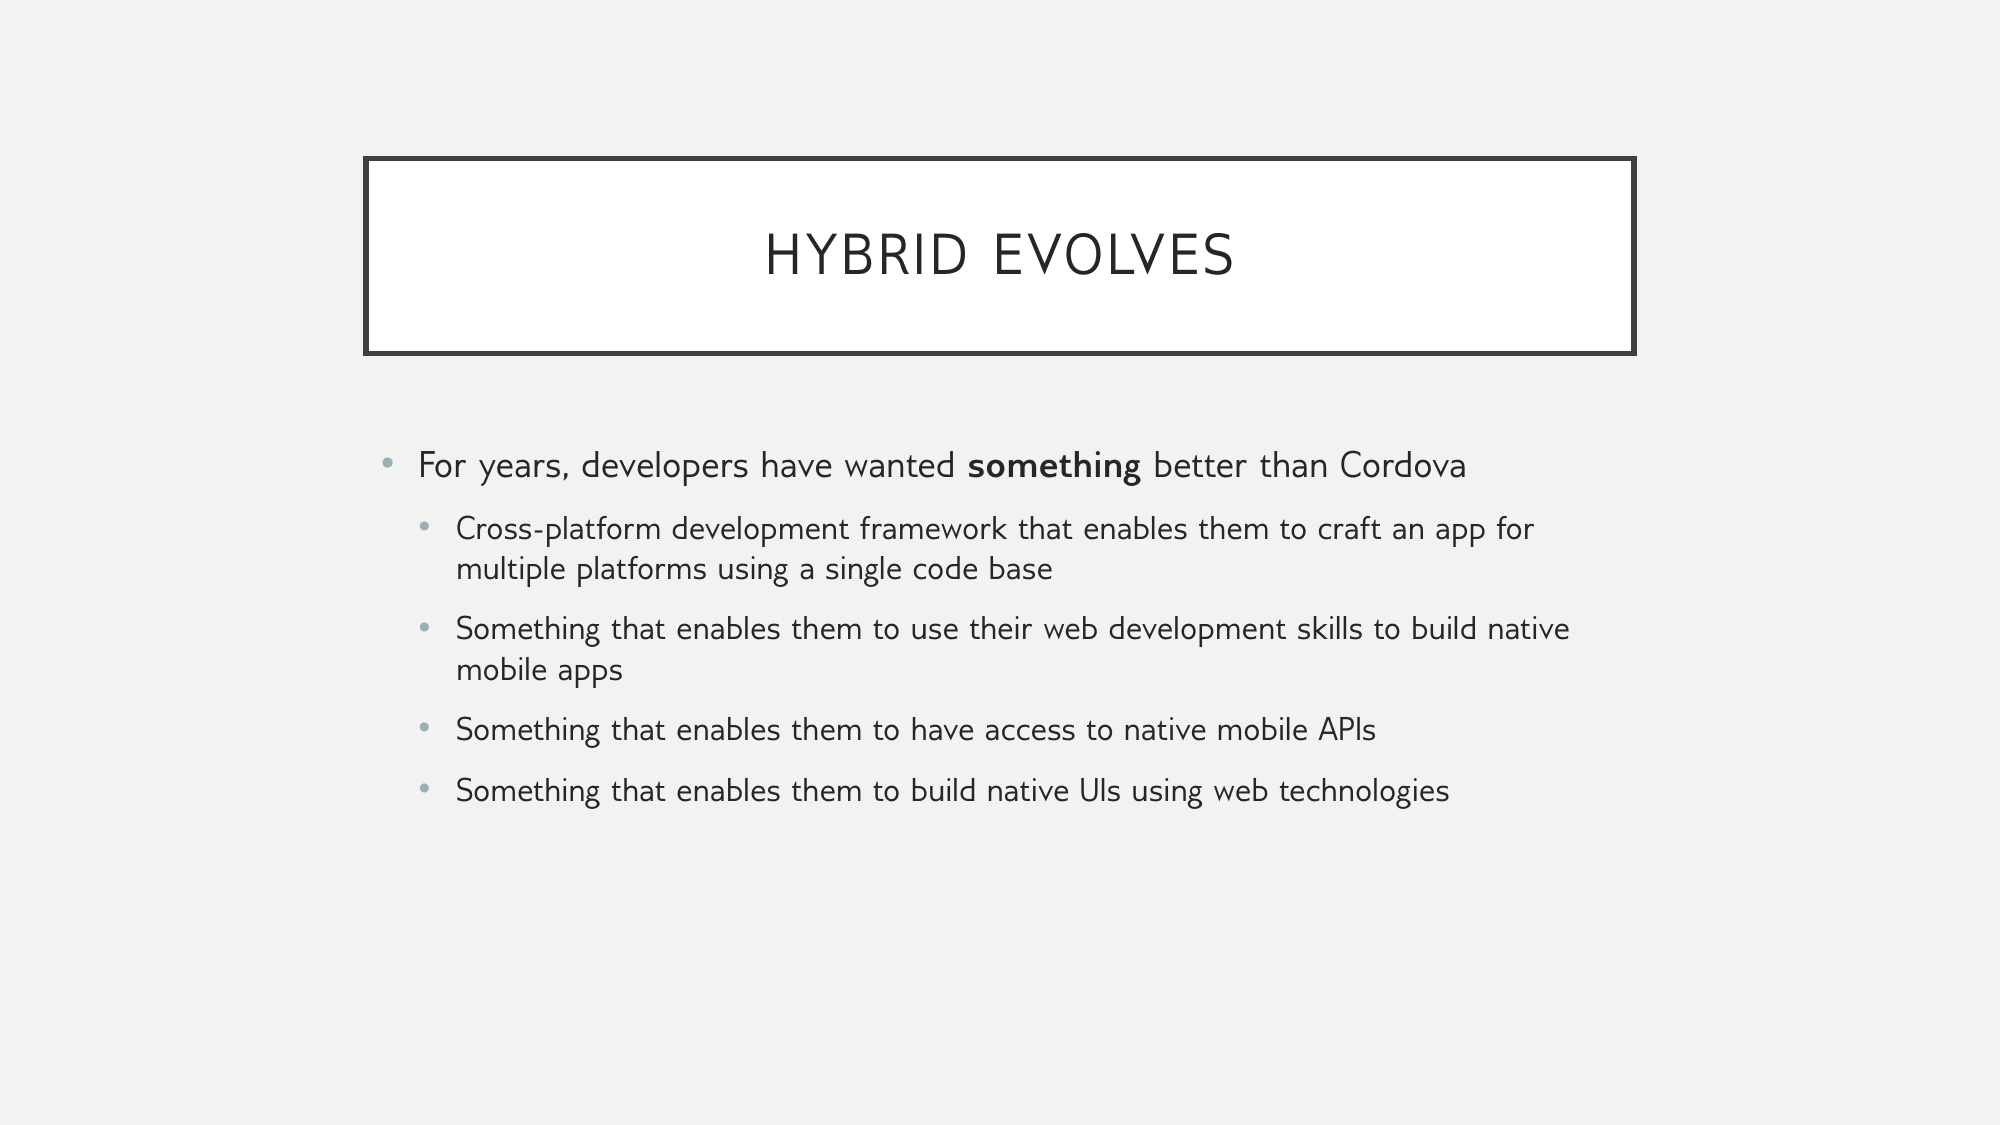

# Hybrid Evolves
For years, developers have wanted something better than Cordova
Cross-platform development framework that enables them to craft an app for multiple platforms using a single code base
Something that enables them to use their web development skills to build native mobile apps
Something that enables them to have access to native mobile APIs
Something that enables them to build native UIs using web technologies